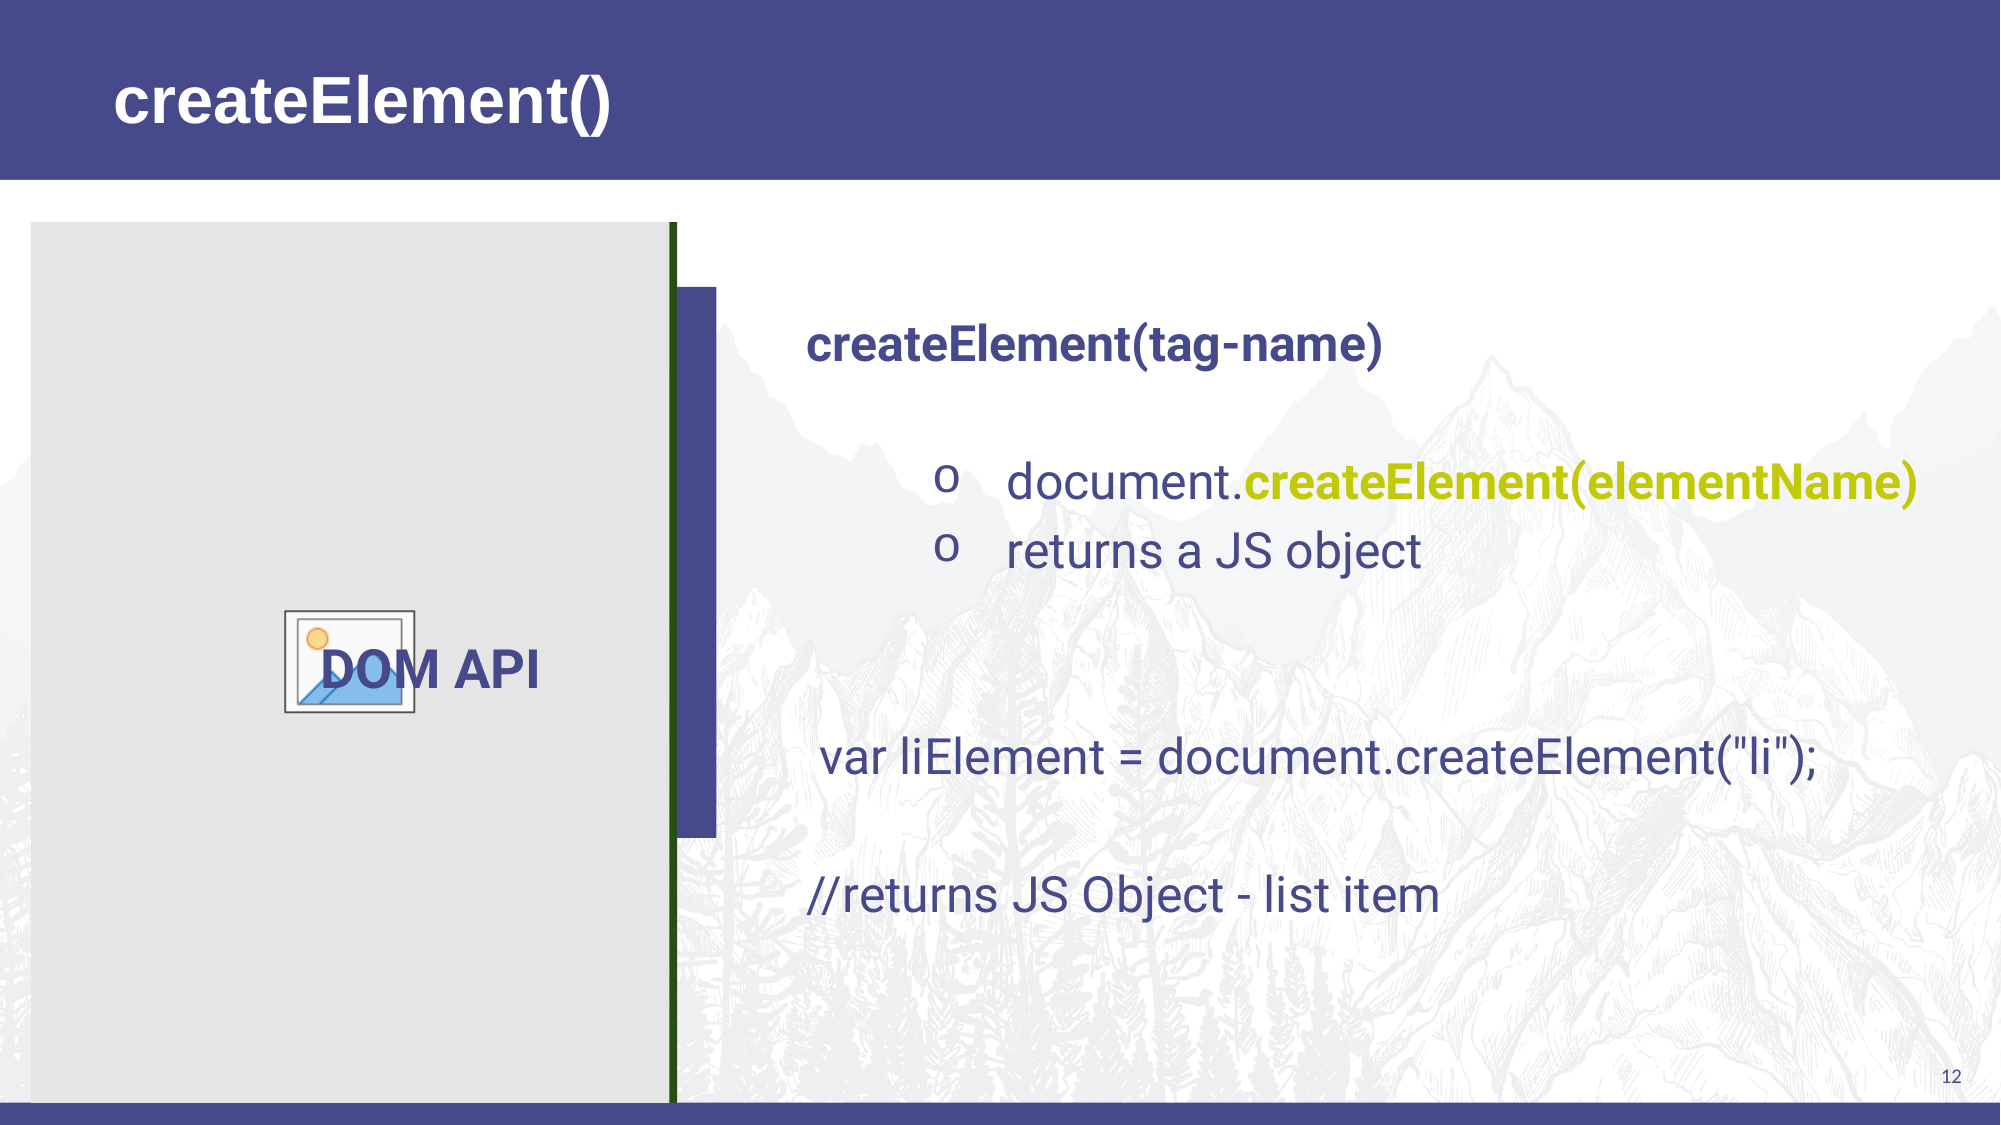

createElement()

createElement(tag-name)

document.createElement(elementName)
returns a JS object

 var liElement = document.createElement("li");

//returns JS Object - list item

DOM API
12